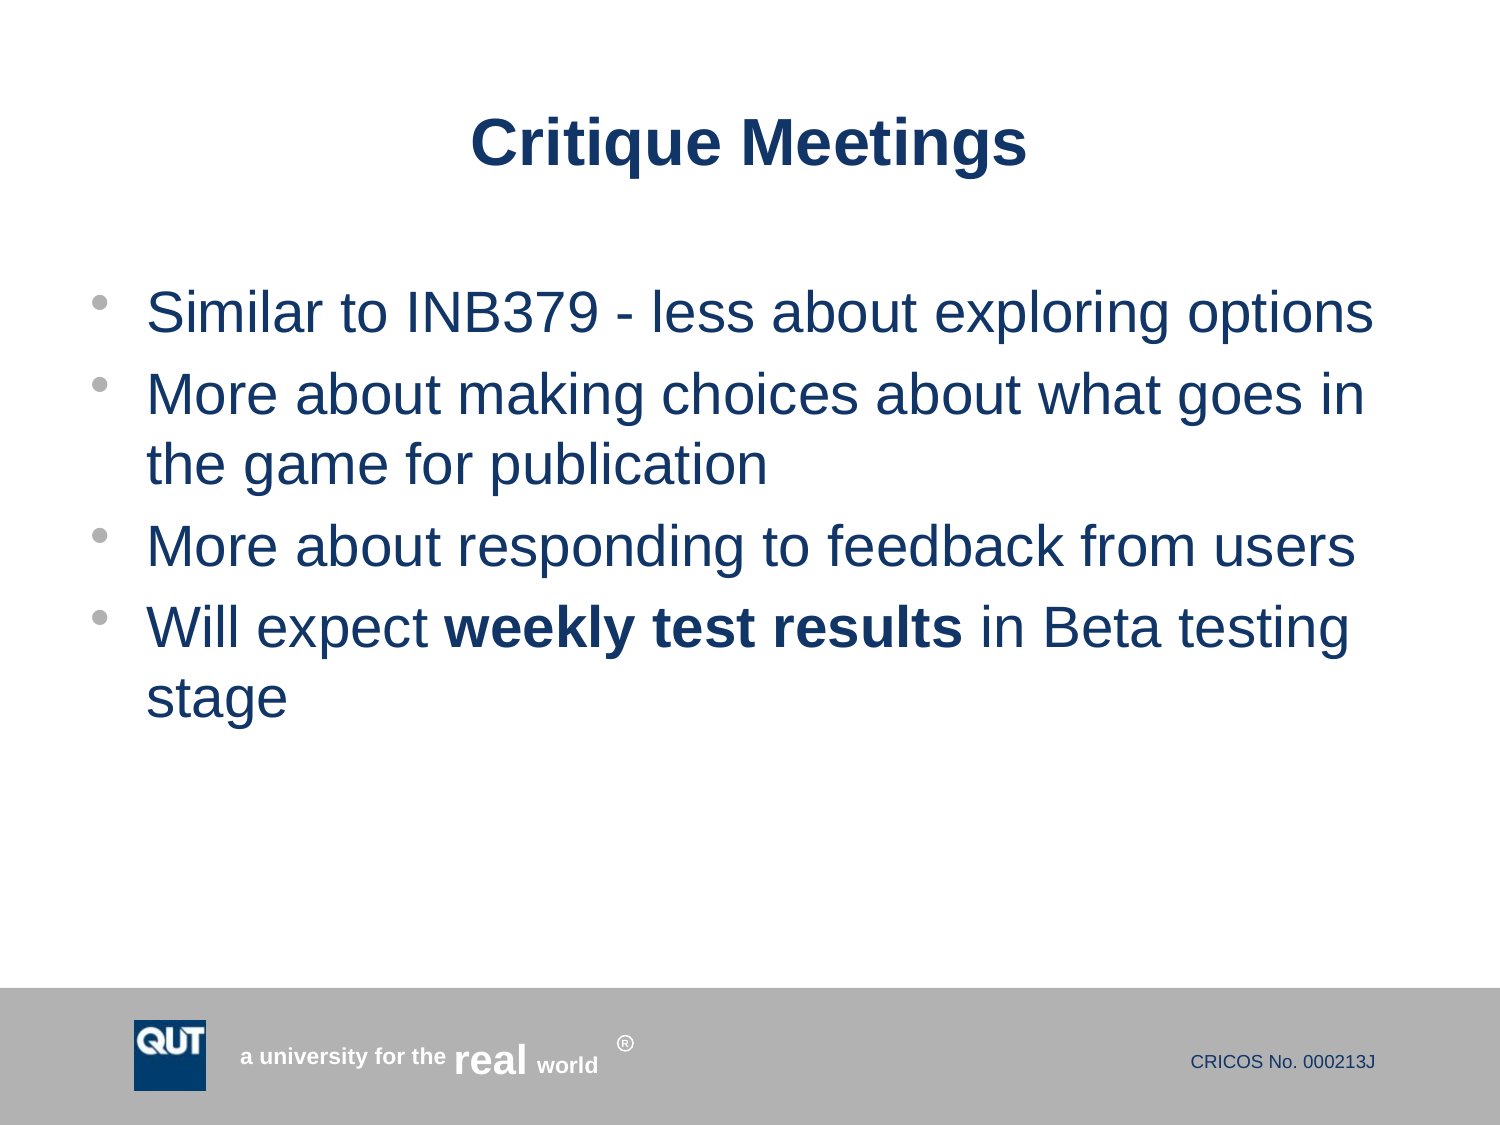

# Critique Meetings
Similar to INB379 - less about exploring options
More about making choices about what goes in the game for publication
More about responding to feedback from users
Will expect weekly test results in Beta testing stage